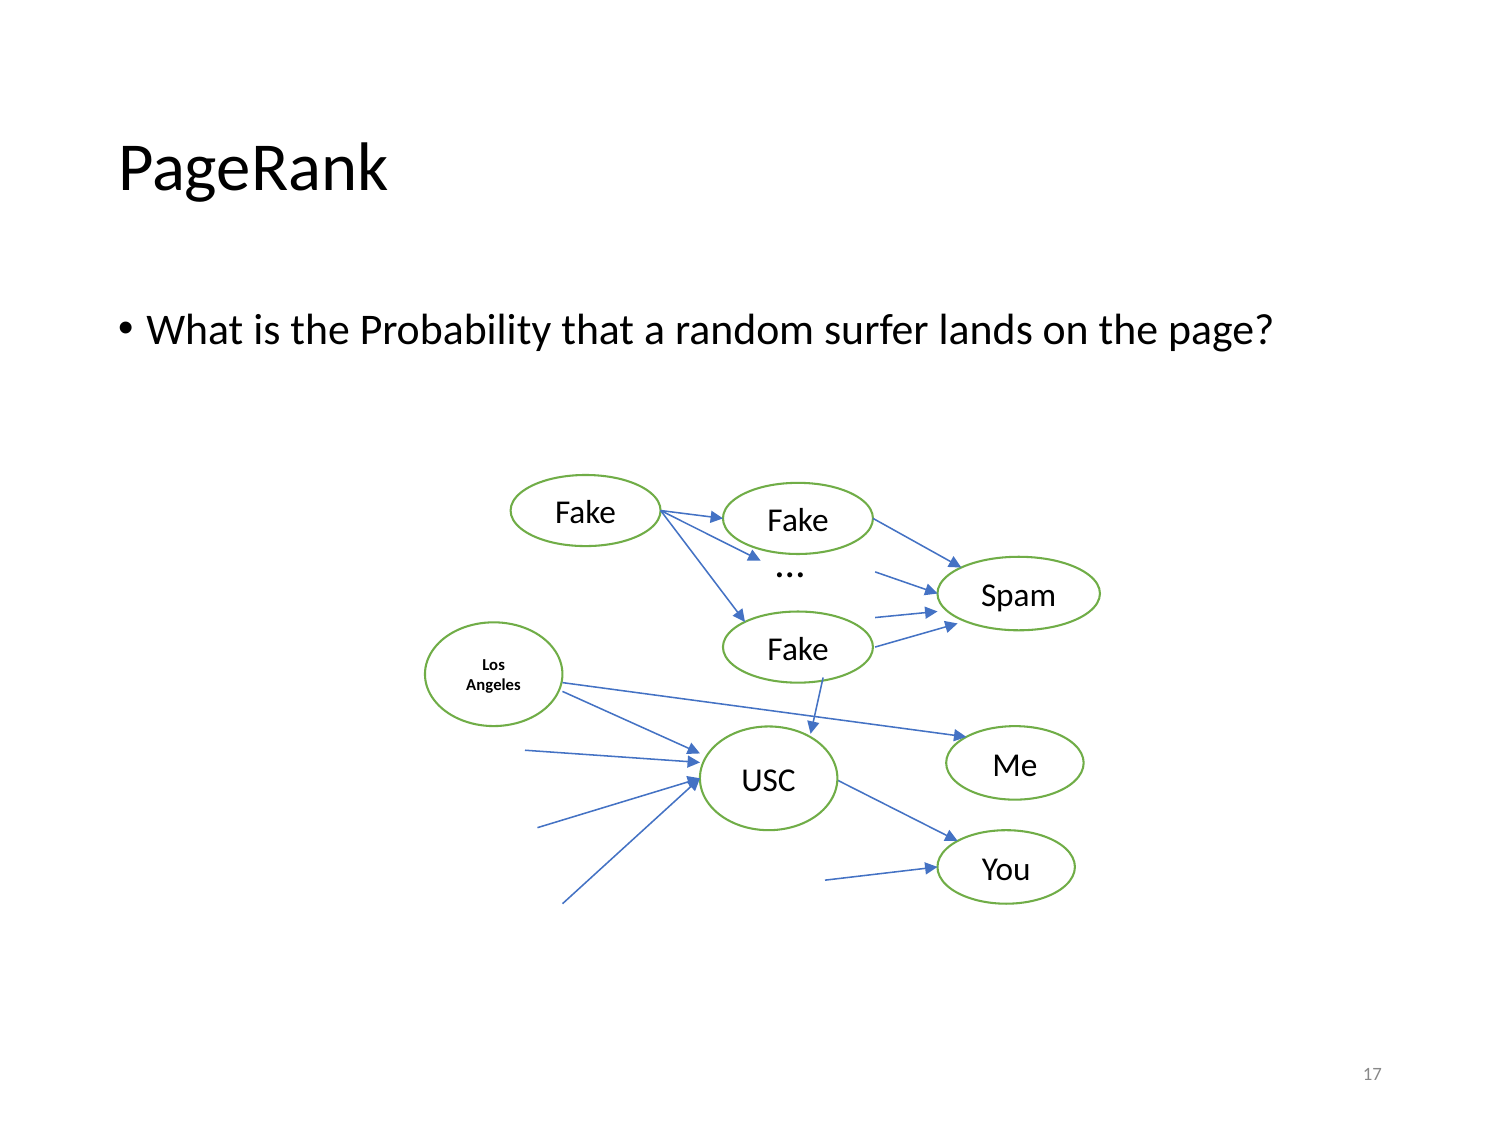

# PageRank
What is the Probability that a random surfer lands on the page?

Fake
Fake
…
Spam
Fake
Los Angeles
Me
USC
You
17